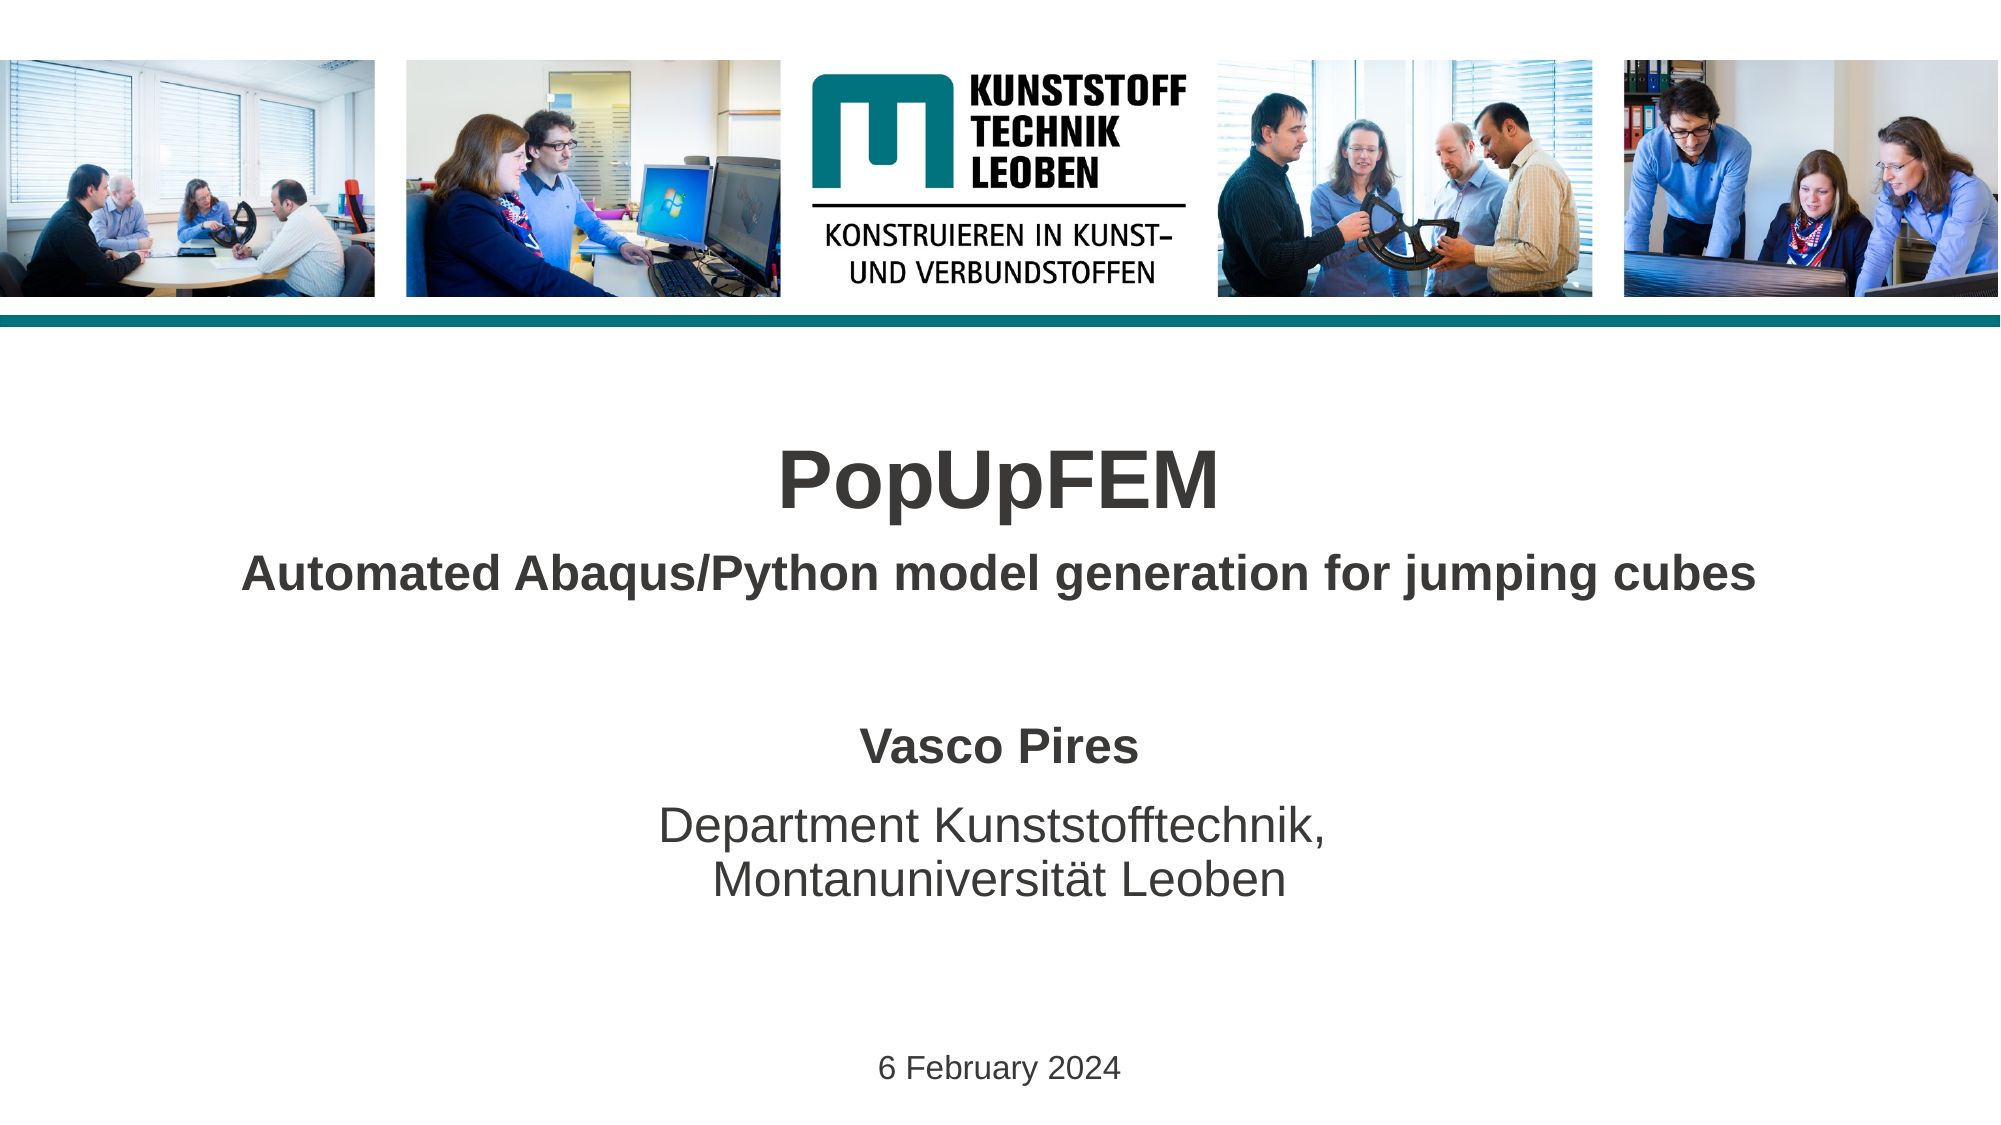

PopUpFEM
Automated Abaqus/Python model generation for jumping cubes
Vasco Pires
Department Kunststofftechnik,
Montanuniversität Leoben
6 February 2024